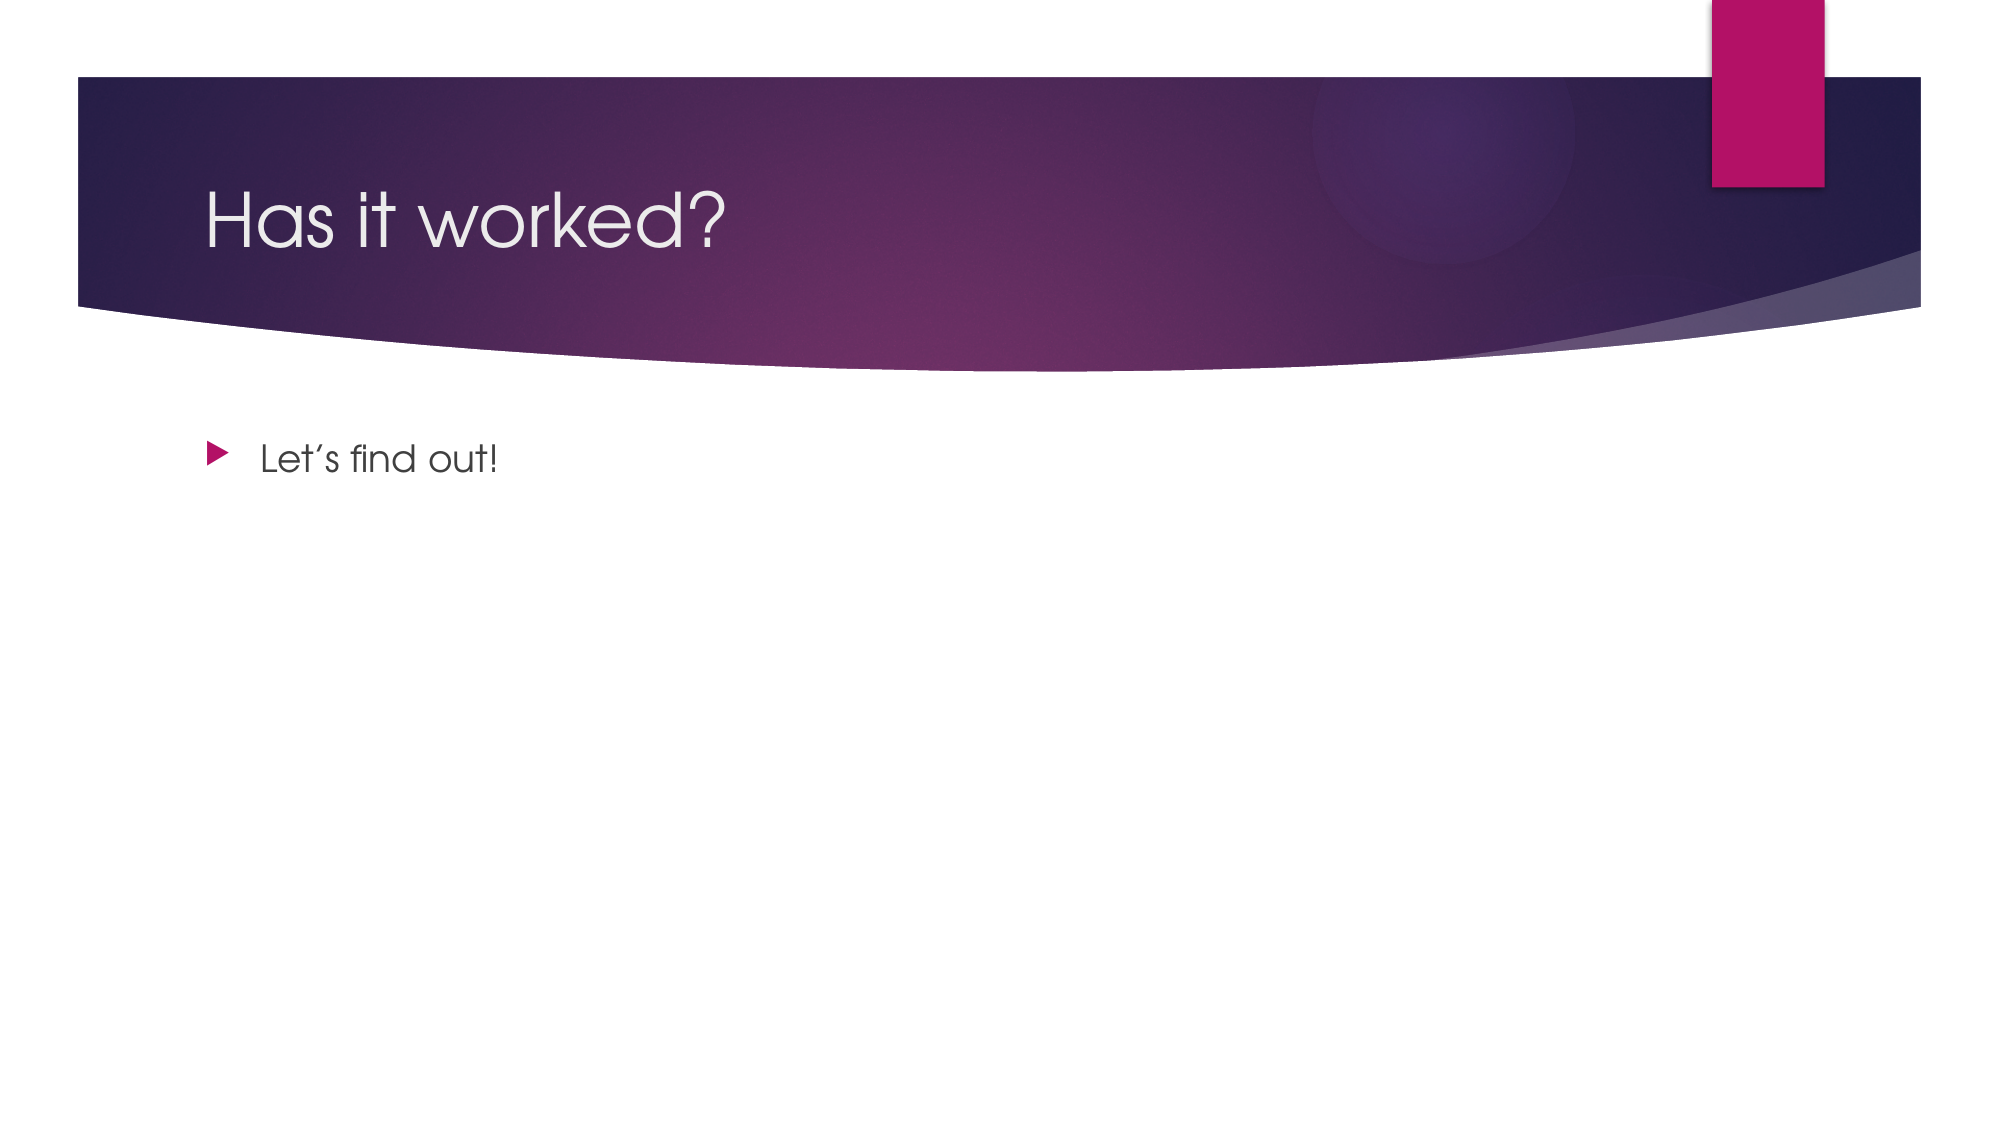

# Has it worked?
Let’s find out!